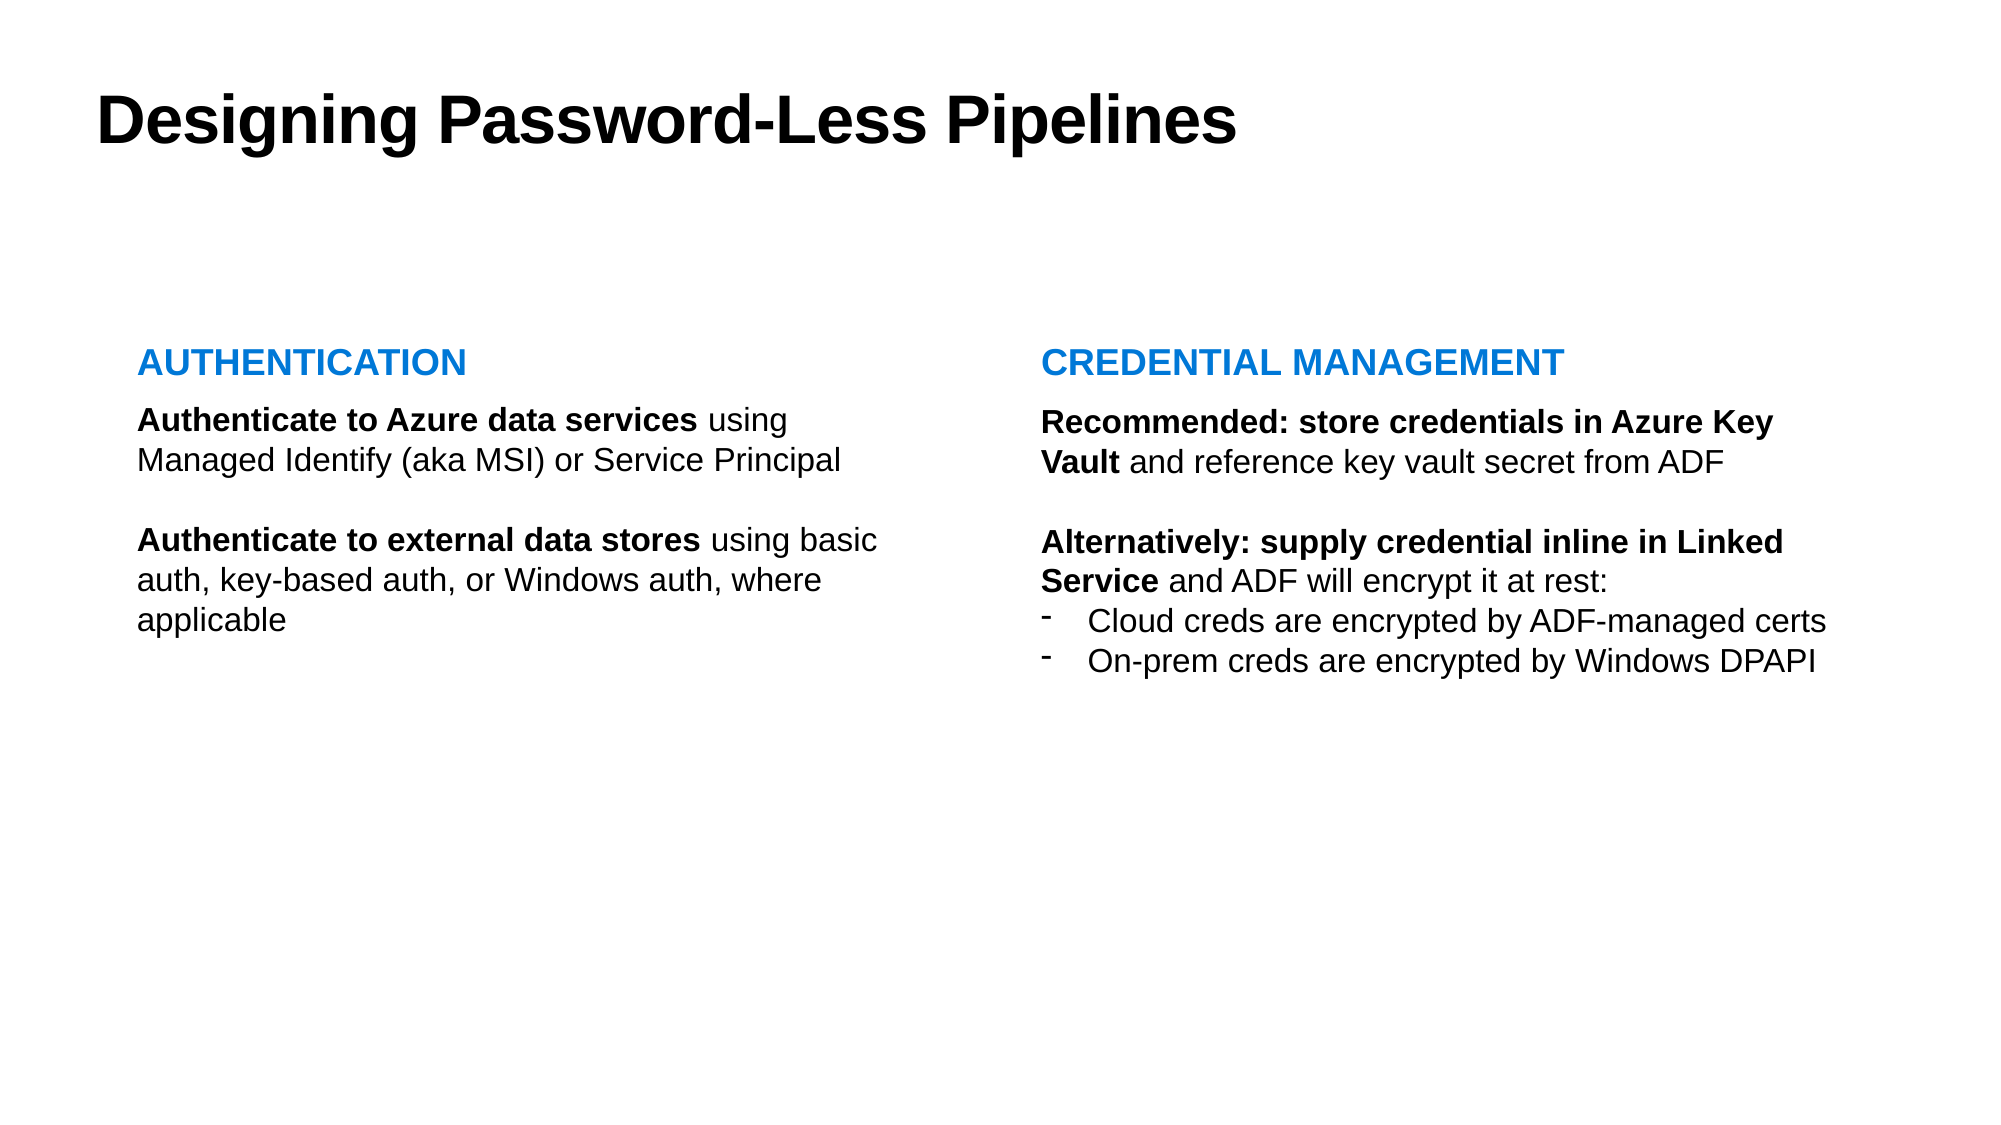

# Designing Password-Less Pipelines
AUTHENTICATION
CREDENTIAL MANAGEMENT
Authenticate to Azure data services using Managed Identify (aka MSI) or Service Principal

Authenticate to external data stores using basic auth, key-based auth, or Windows auth, where applicable
Recommended: store credentials in Azure Key Vault and reference key vault secret from ADF

Alternatively: supply credential inline in Linked Service and ADF will encrypt it at rest:
Cloud creds are encrypted by ADF-managed certs
On-prem creds are encrypted by Windows DPAPI